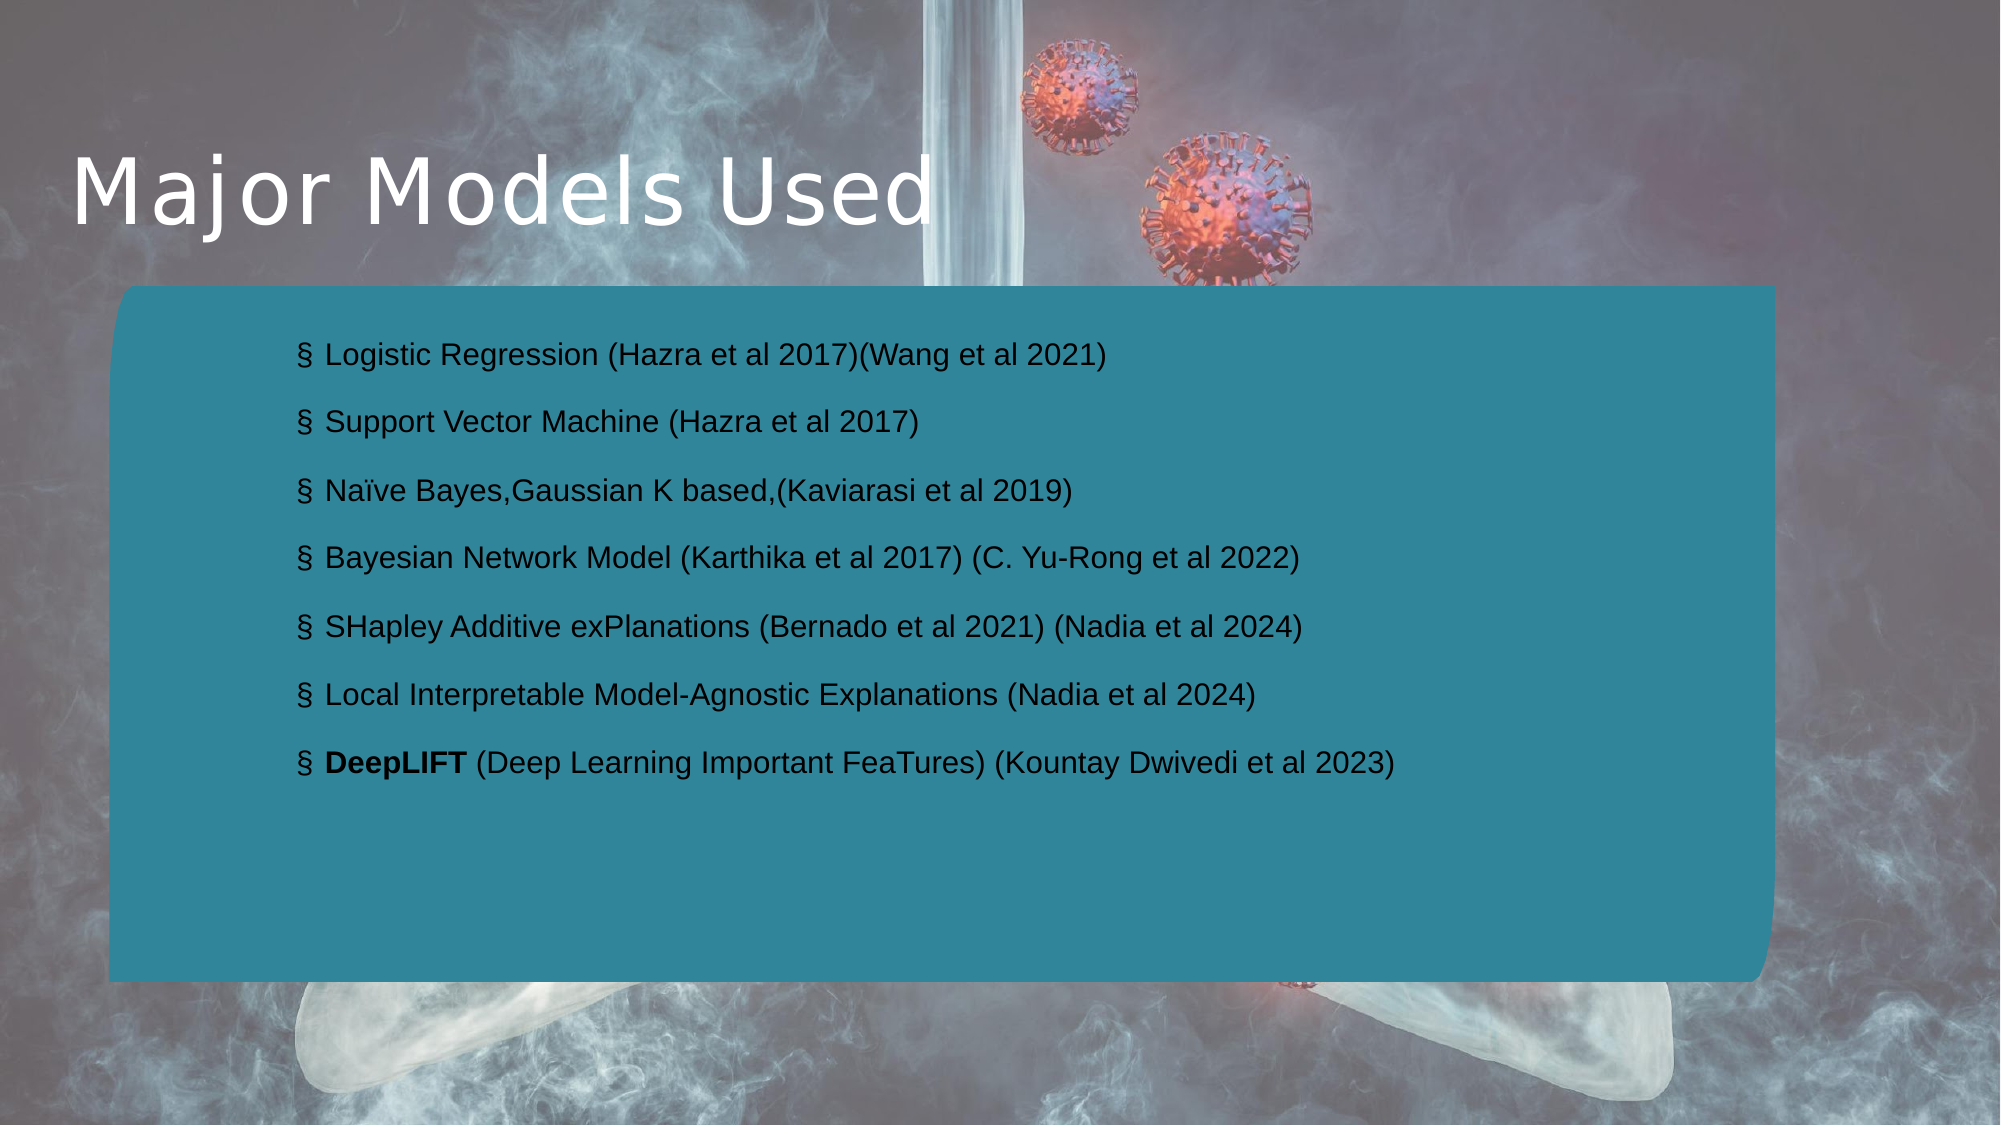

# Major Models Used

§  Logistic Regression (Hazra et al 2017)(Wang et al 2021)
§  Support Vector Machine (Hazra et al 2017)
§  Naïve Bayes,Gaussian K based,(Kaviarasi et al 2019)
§  Bayesian Network Model (Karthika et al 2017) (C. Yu-Rong et al 2022)
§  SHapley Additive exPlanations (Bernado et al 2021) (Nadia et al 2024)
§  Local Interpretable Model-Agnostic Explanations (Nadia et al 2024)
§  DeepLIFT (Deep Learning Important FeaTures) (Kountay Dwivedi et al 2023)